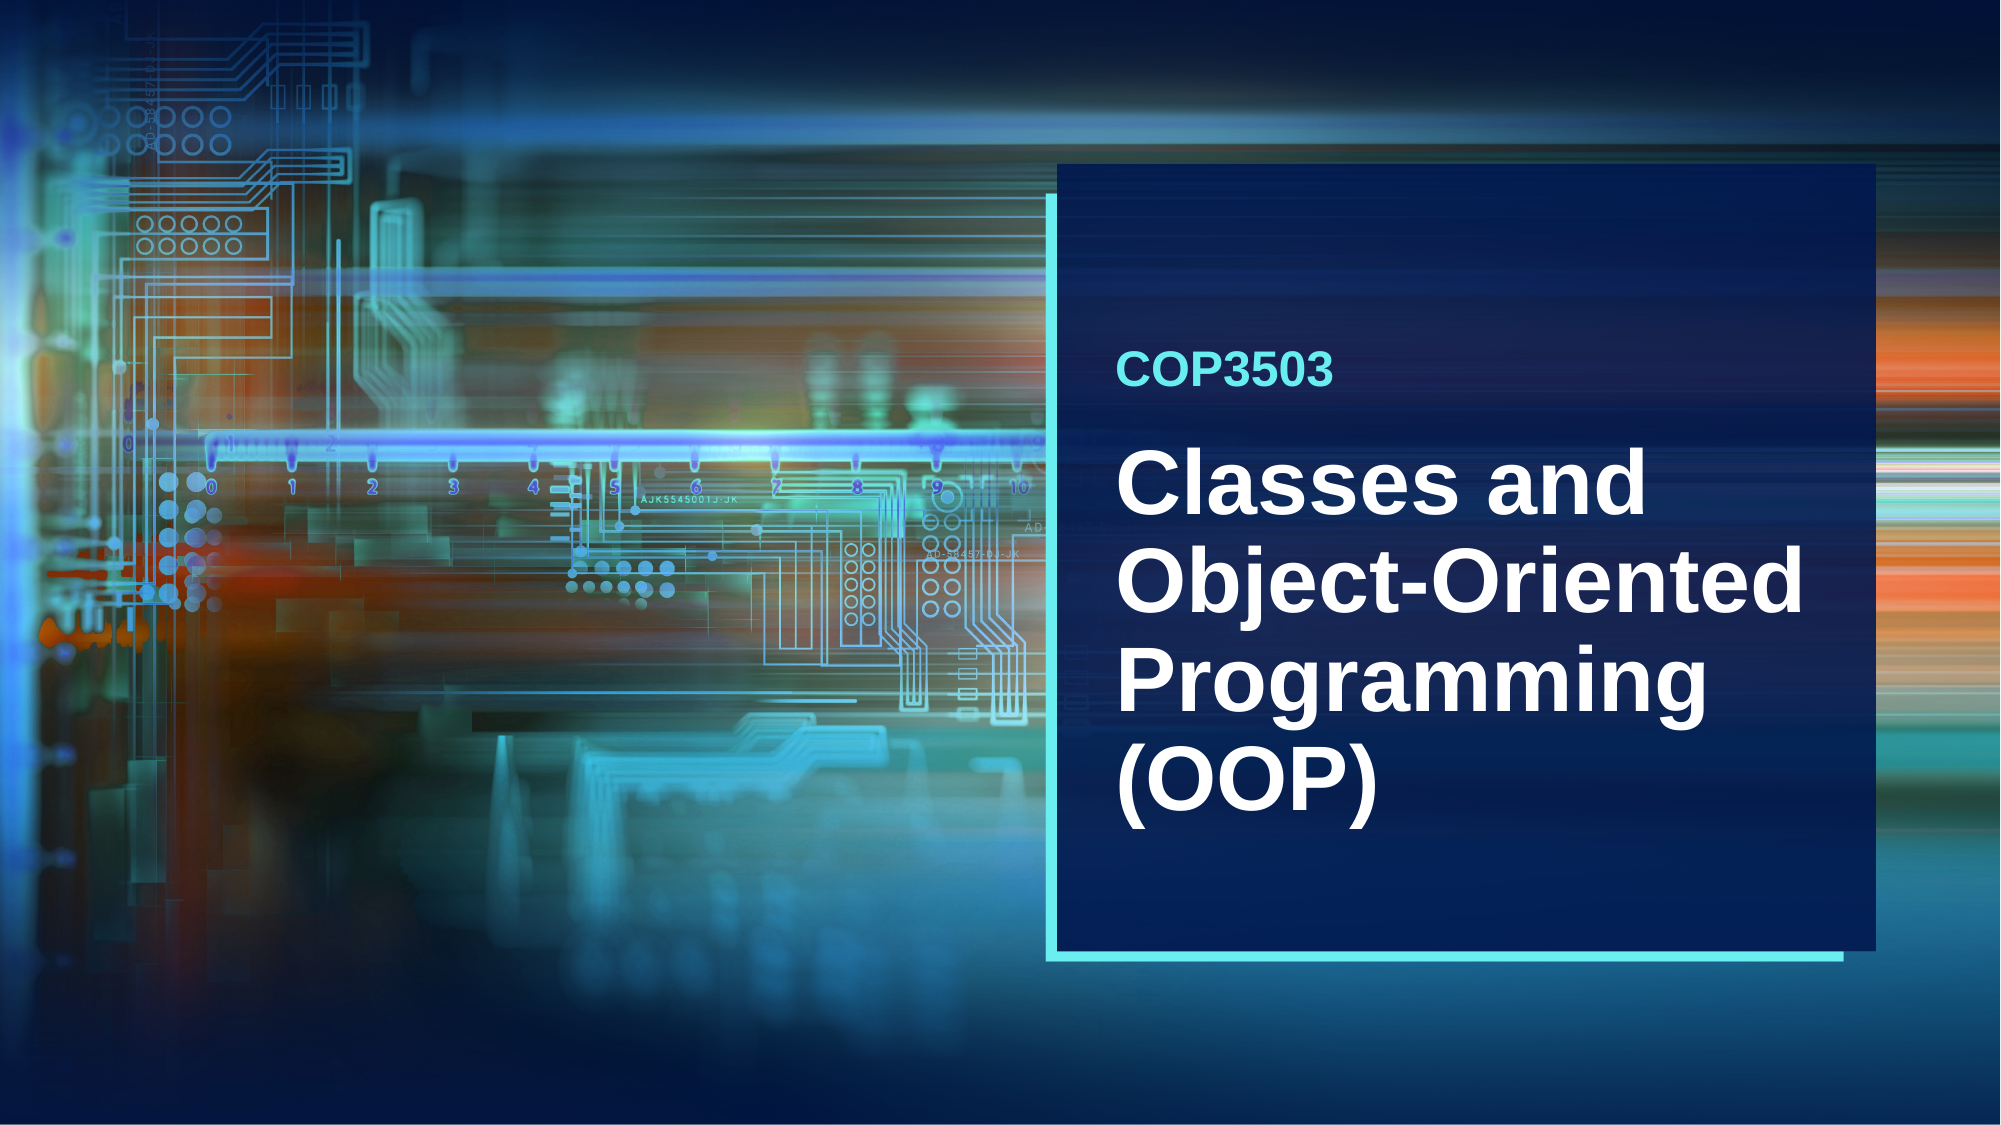

# COP3503
Classes and Object-Oriented Programming (OOP)